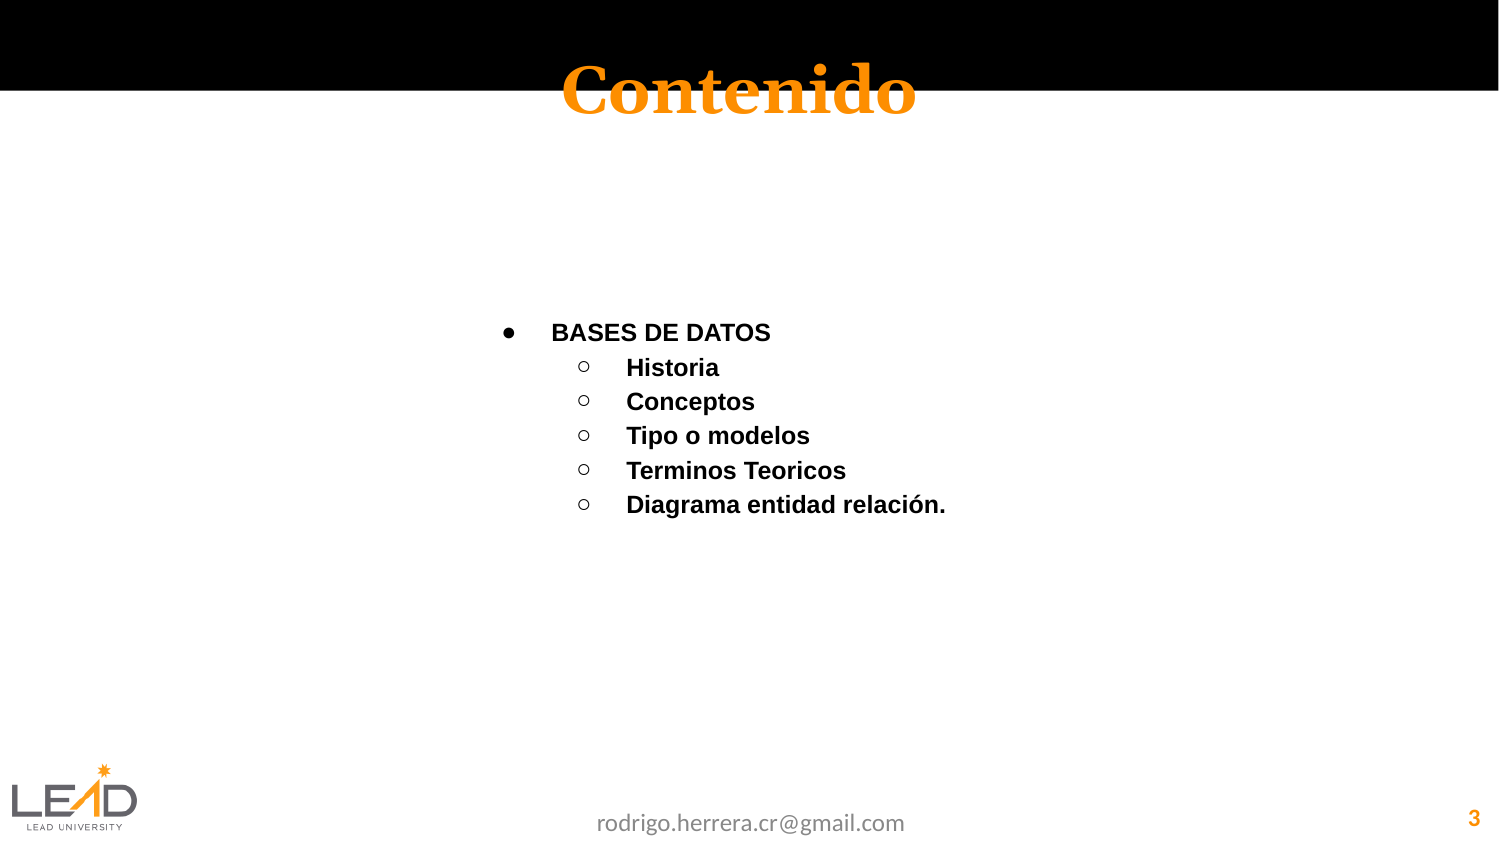

Contenido
BASES DE DATOS
Historia
Conceptos
Tipo o modelos
Terminos Teoricos
Diagrama entidad relación.
3
rodrigo.herrera.cr@gmail.com